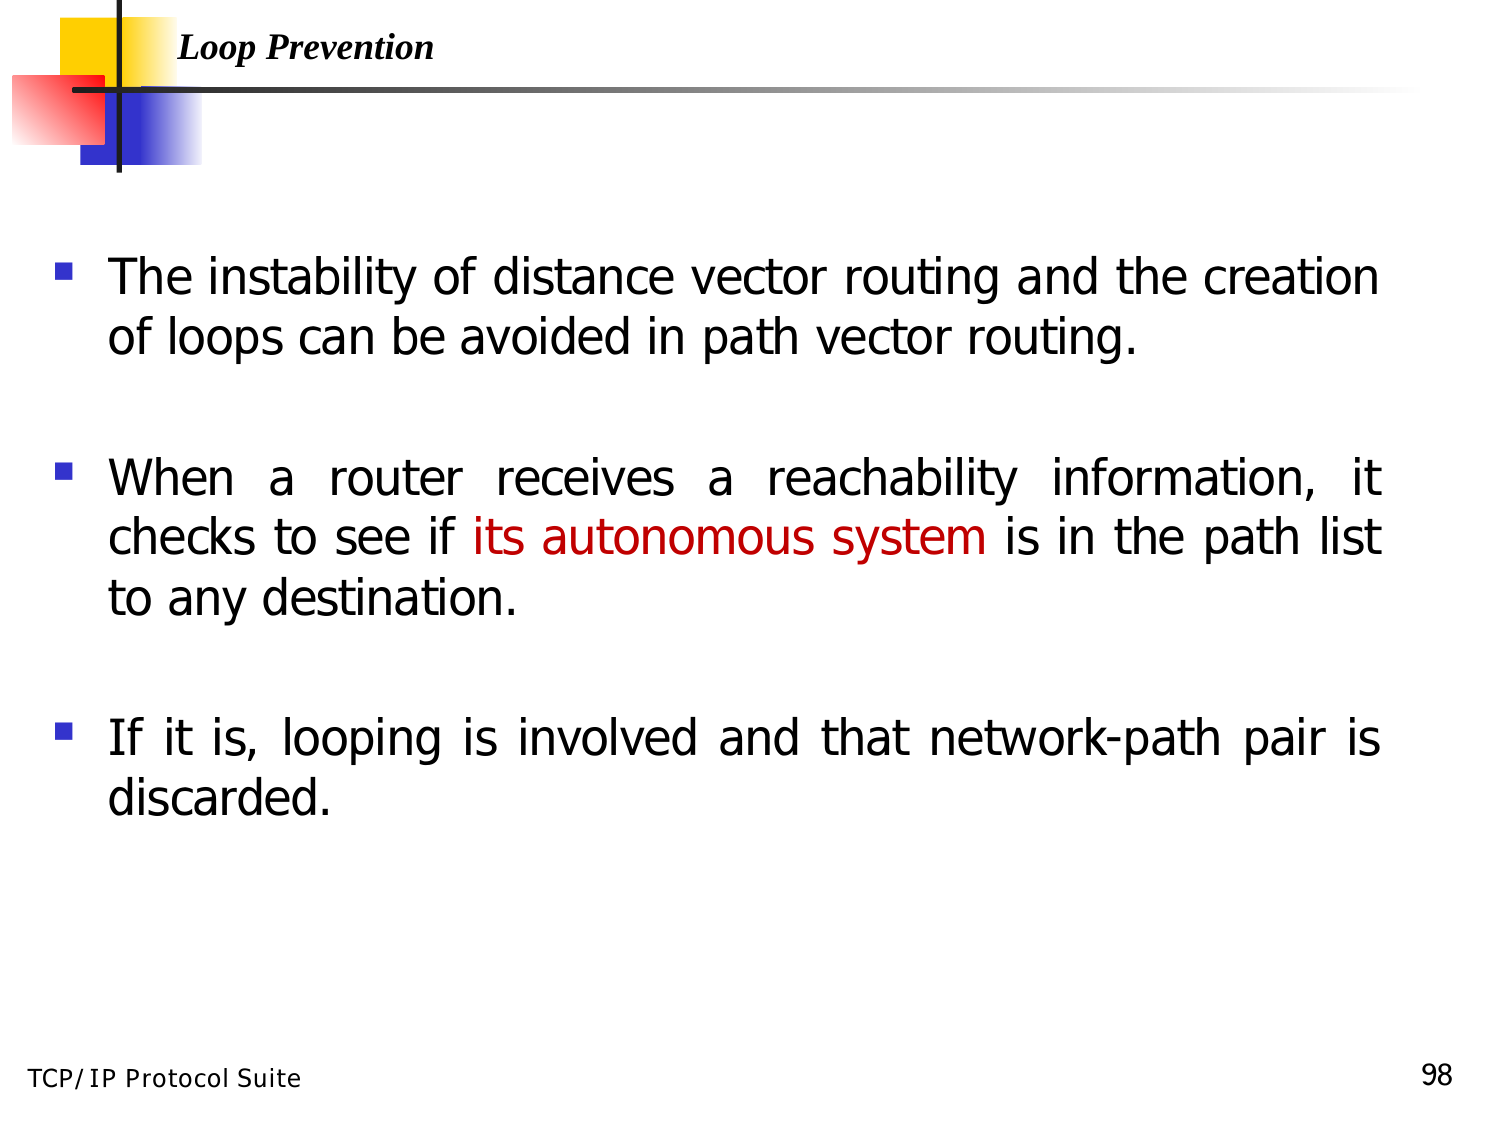

Loop Prevention

The instability of distance vector routing and the creation of loops can be avoided in path vector routing.

When a router receives a reachability information, it checks to see if its autonomous system is in the path list to any destination.

If it is, looping is involved and that network-path pair is discarded.
98
TCP/IP Protocol Suite